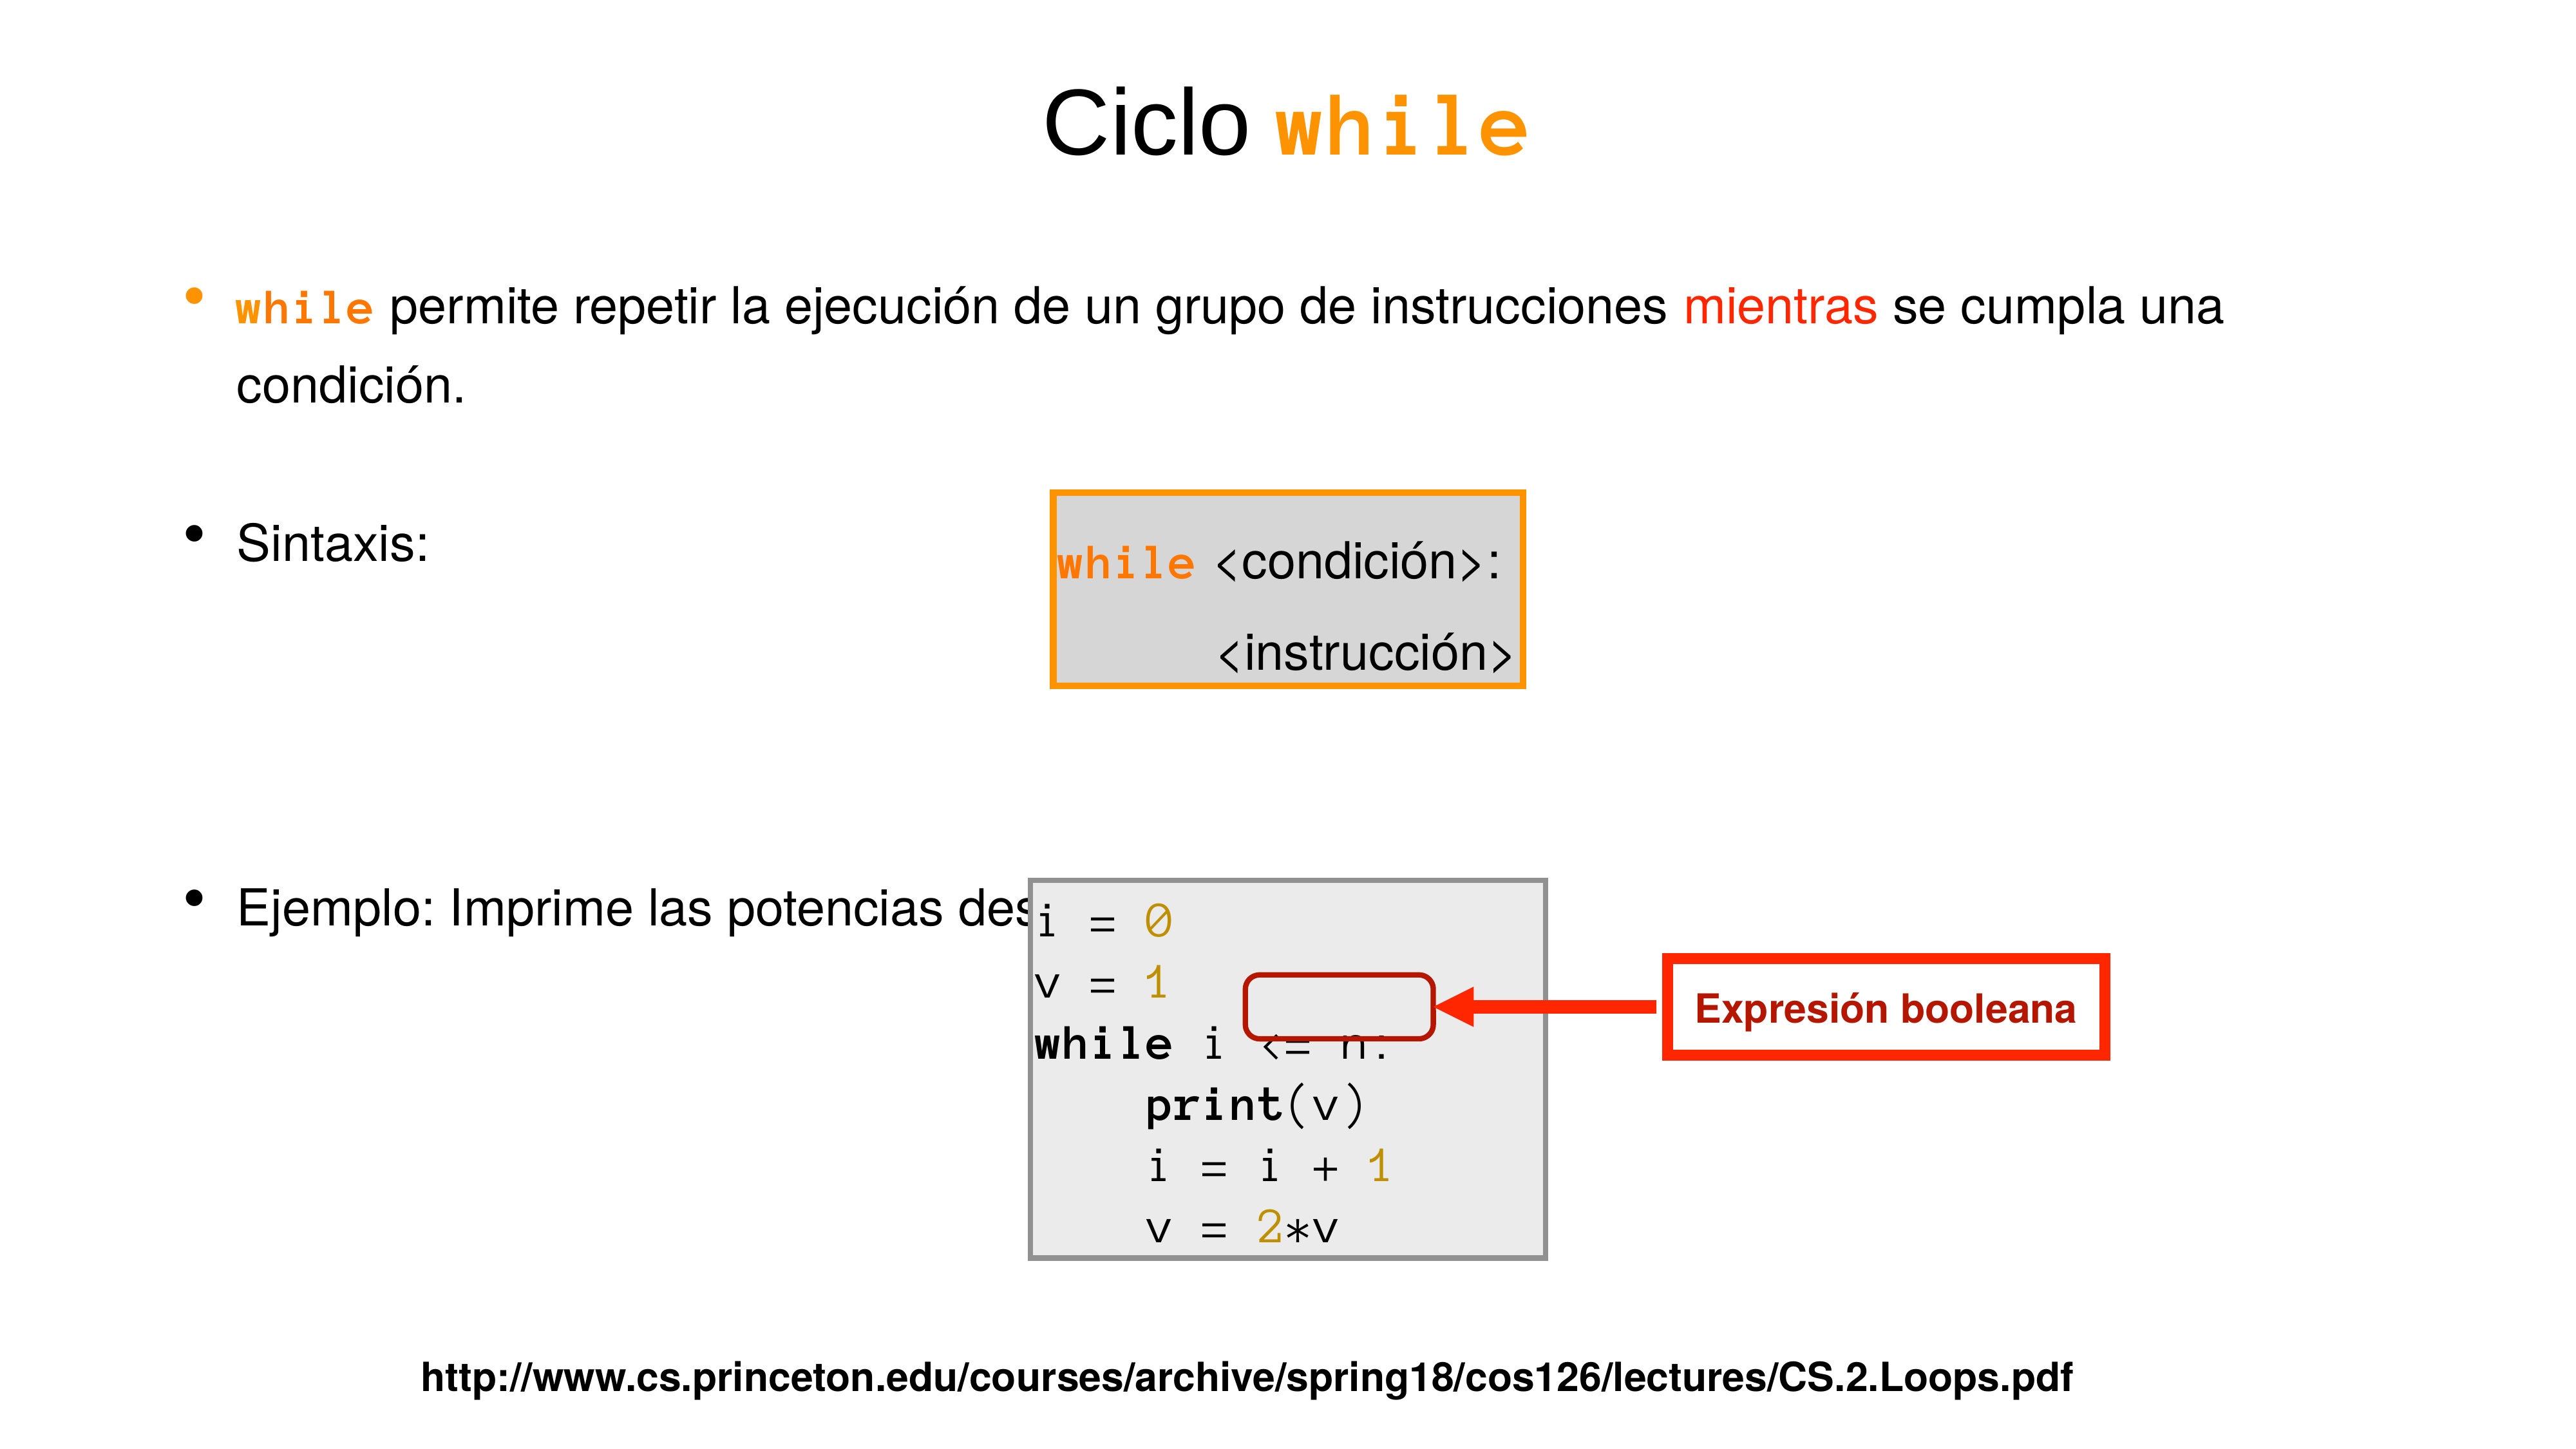

# Ciclo while
while permite repetir la ejecución de un grupo de instrucciones mientras se cumpla una condición.

Sintaxis:

Ejemplo: Imprime las potencias desde 20 a 2n

while <condición>:
           <instrucción>
i = 0
v = 1
while i <= n:
    print(v)
    i = i + 1
    v = 2*v
Expresión booleana

http://www.cs.princeton.edu/courses/archive/spring18/cos126/lectures/CS.2.Loops.pdf
8